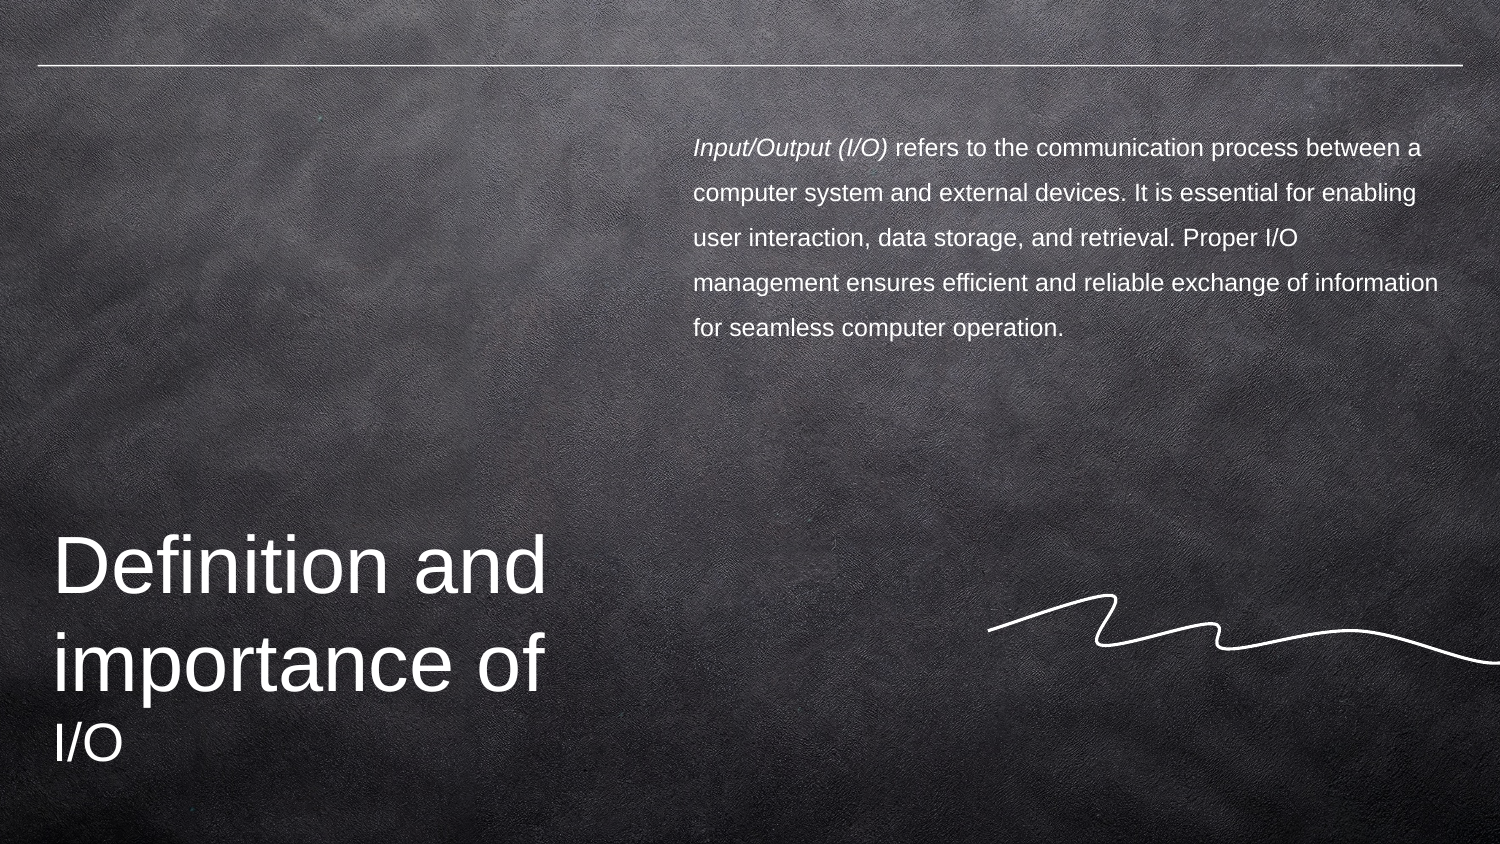

Input/Output (I/O) refers to the communication process between a computer system and external devices. It is essential for enabling user interaction, data storage, and retrieval. Proper I/O management ensures efficient and reliable exchange of information for seamless computer operation.
# Definition and importance of I/O